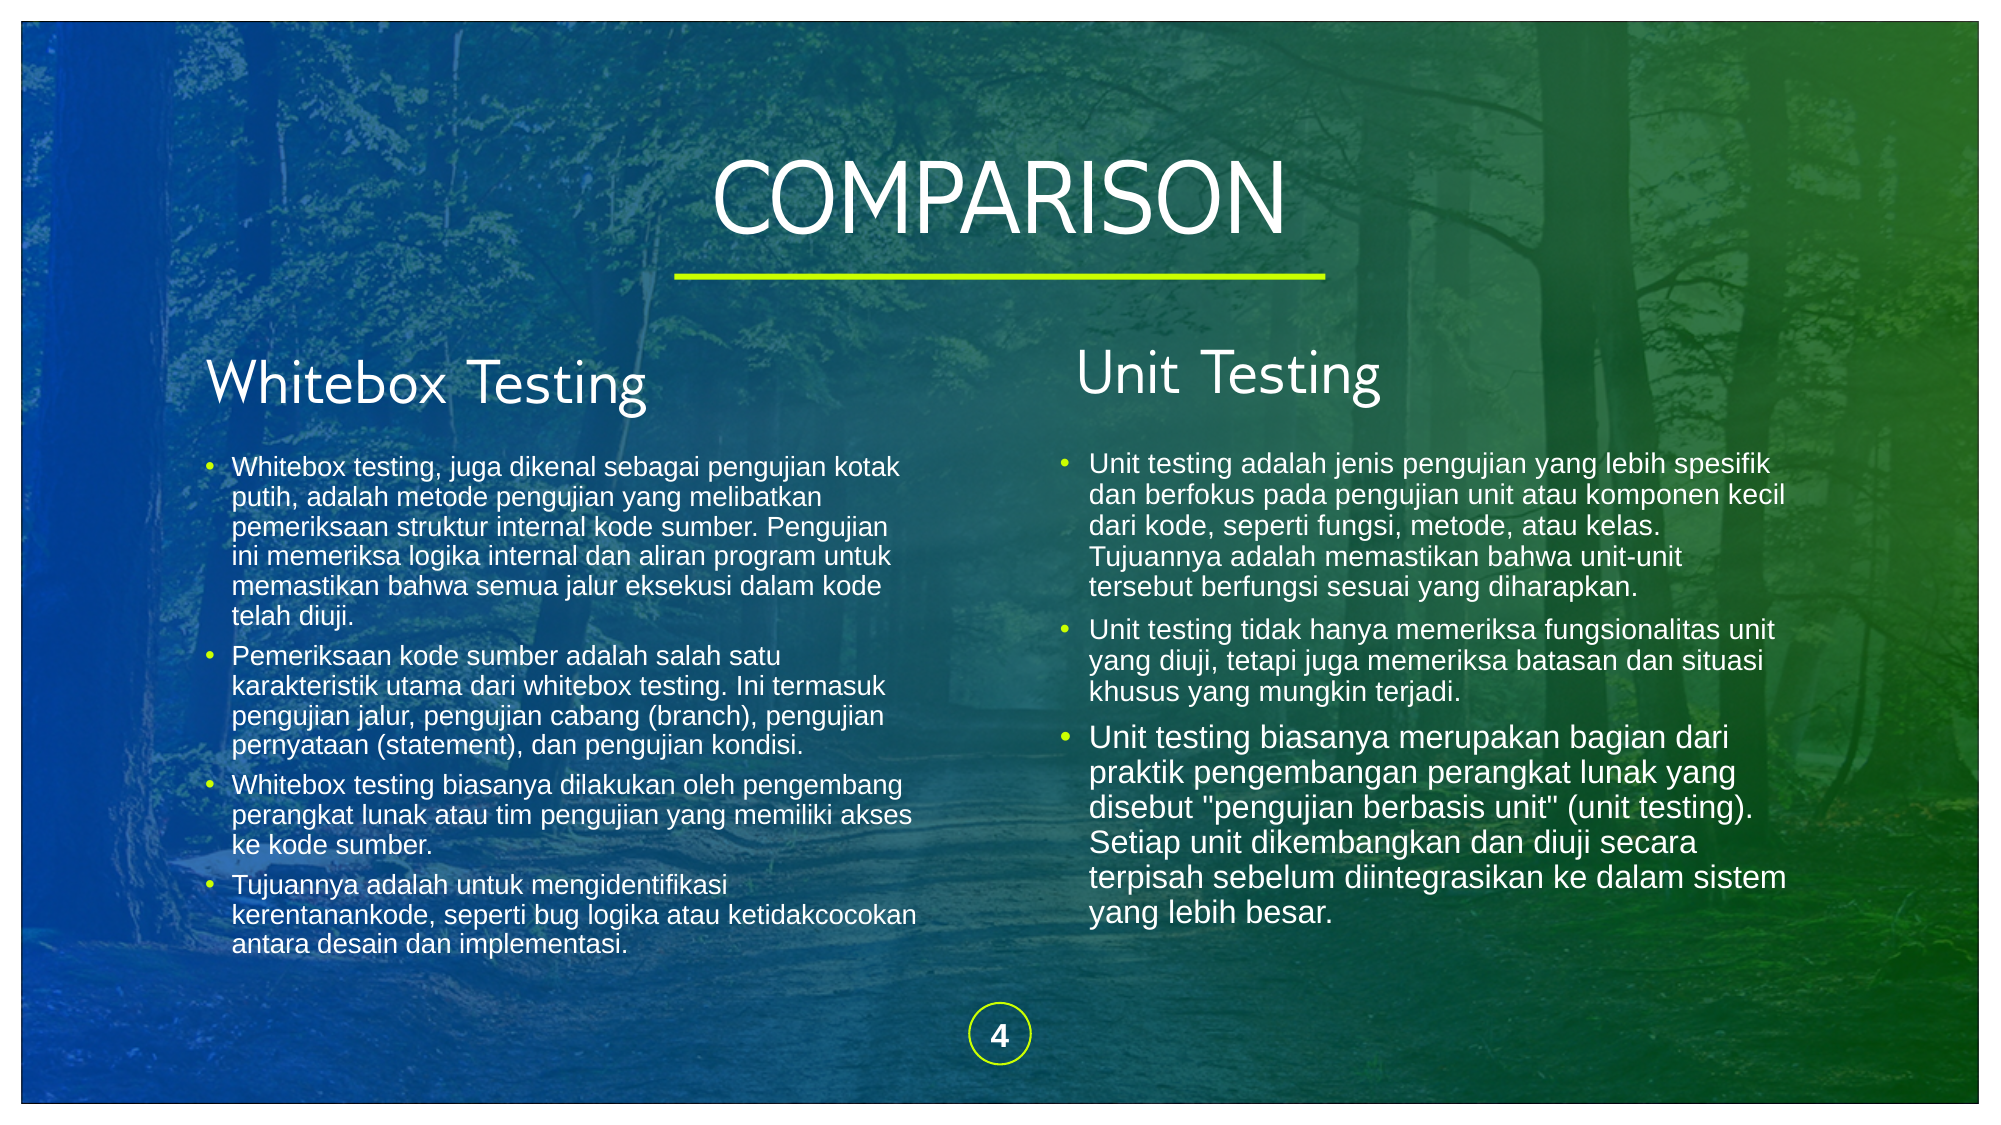

# COMPARISON
Unit Testing
Whitebox Testing
Unit testing adalah jenis pengujian yang lebih spesifik dan berfokus pada pengujian unit atau komponen kecil dari kode, seperti fungsi, metode, atau kelas. Tujuannya adalah memastikan bahwa unit-unit tersebut berfungsi sesuai yang diharapkan.
Unit testing tidak hanya memeriksa fungsionalitas unit yang diuji, tetapi juga memeriksa batasan dan situasi khusus yang mungkin terjadi.
Unit testing biasanya merupakan bagian dari praktik pengembangan perangkat lunak yang disebut "pengujian berbasis unit" (unit testing). Setiap unit dikembangkan dan diuji secara terpisah sebelum diintegrasikan ke dalam sistem yang lebih besar.
Whitebox testing, juga dikenal sebagai pengujian kotak putih, adalah metode pengujian yang melibatkan pemeriksaan struktur internal kode sumber. Pengujian ini memeriksa logika internal dan aliran program untuk memastikan bahwa semua jalur eksekusi dalam kode telah diuji.
Pemeriksaan kode sumber adalah salah satu karakteristik utama dari whitebox testing. Ini termasuk pengujian jalur, pengujian cabang (branch), pengujian pernyataan (statement), dan pengujian kondisi.
Whitebox testing biasanya dilakukan oleh pengembang perangkat lunak atau tim pengujian yang memiliki akses ke kode sumber.
Tujuannya adalah untuk mengidentifikasi kerentanankode, seperti bug logika atau ketidakcocokan antara desain dan implementasi.
4